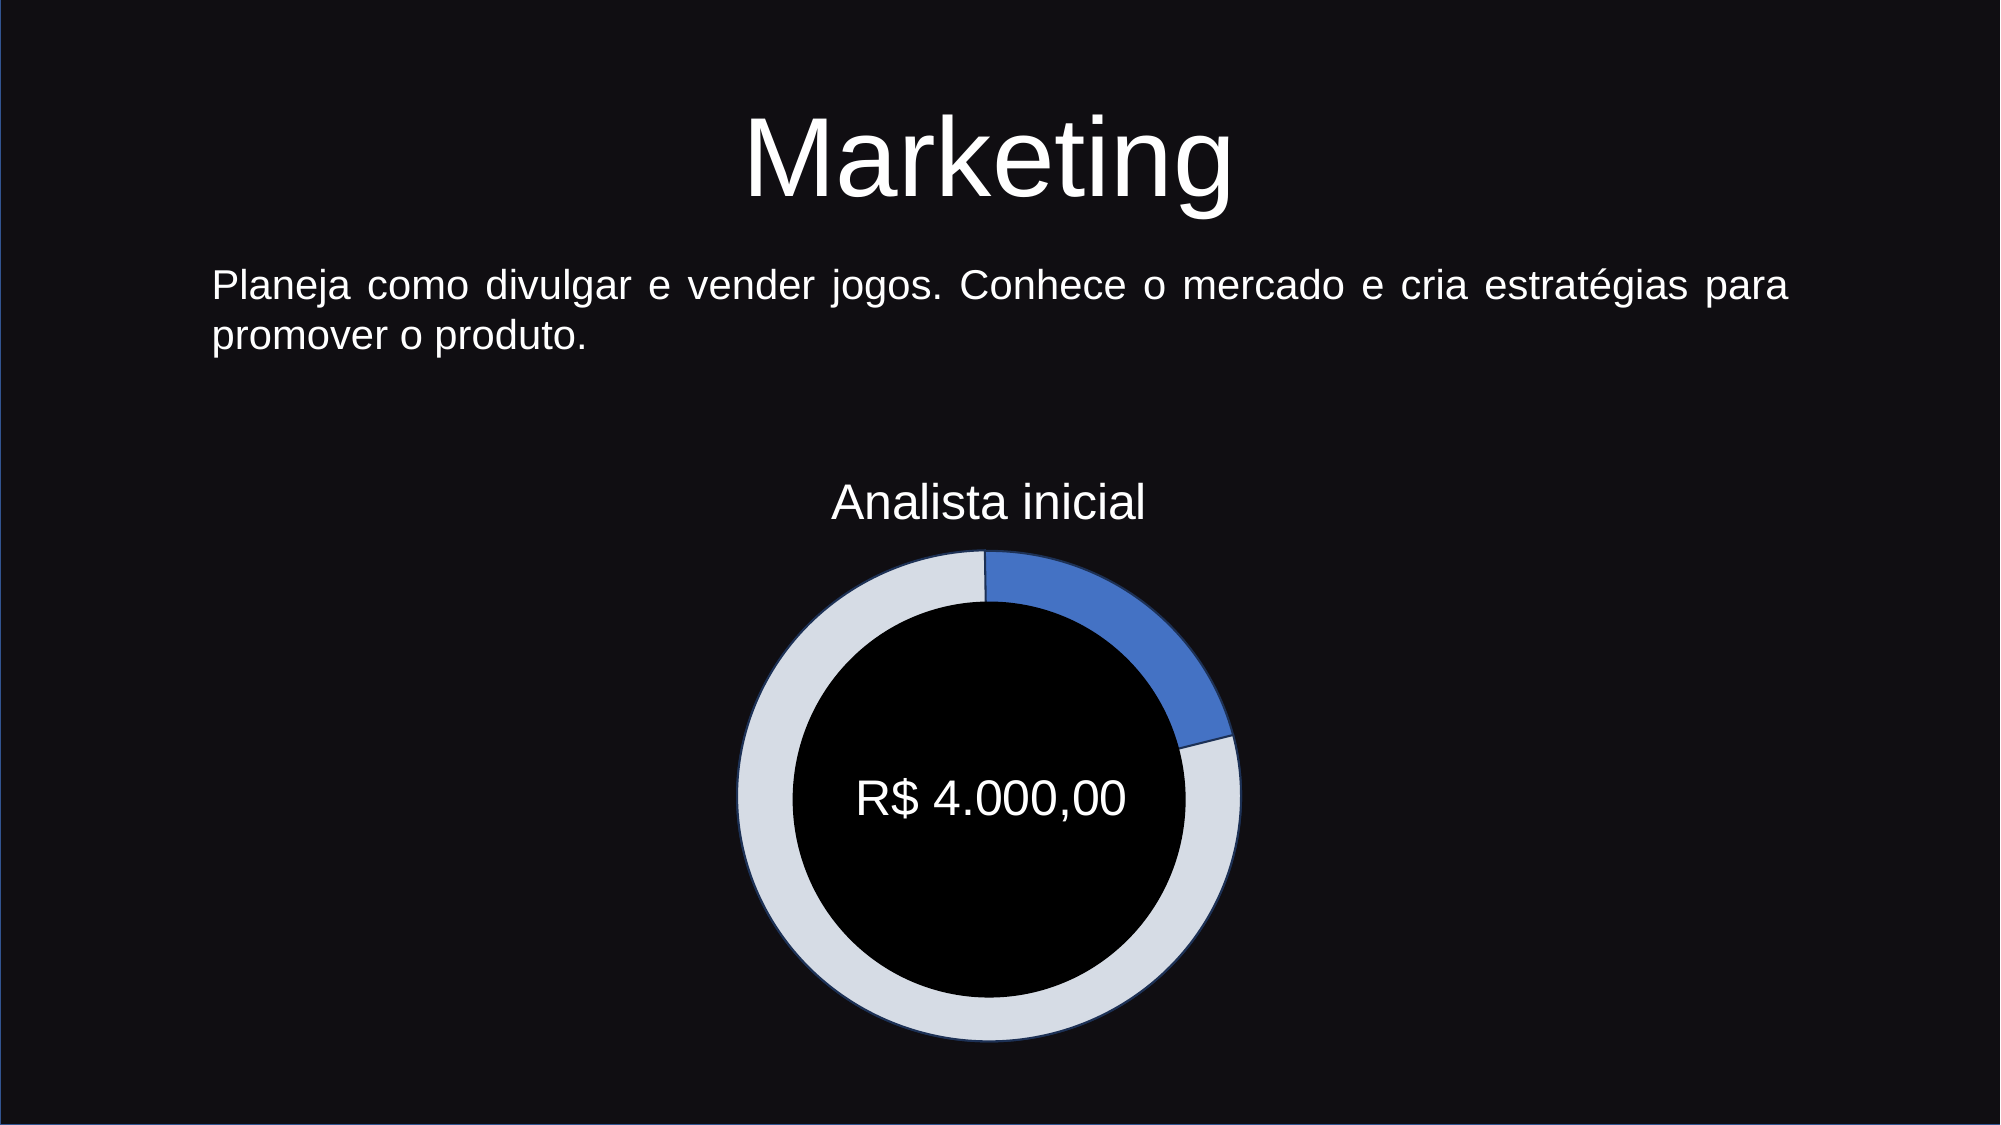

Marketing
Planeja como divulgar e vender jogos. Conhece o mercado e cria estratégias para promover o produto.
Analista inicial

R$ 4.000,00